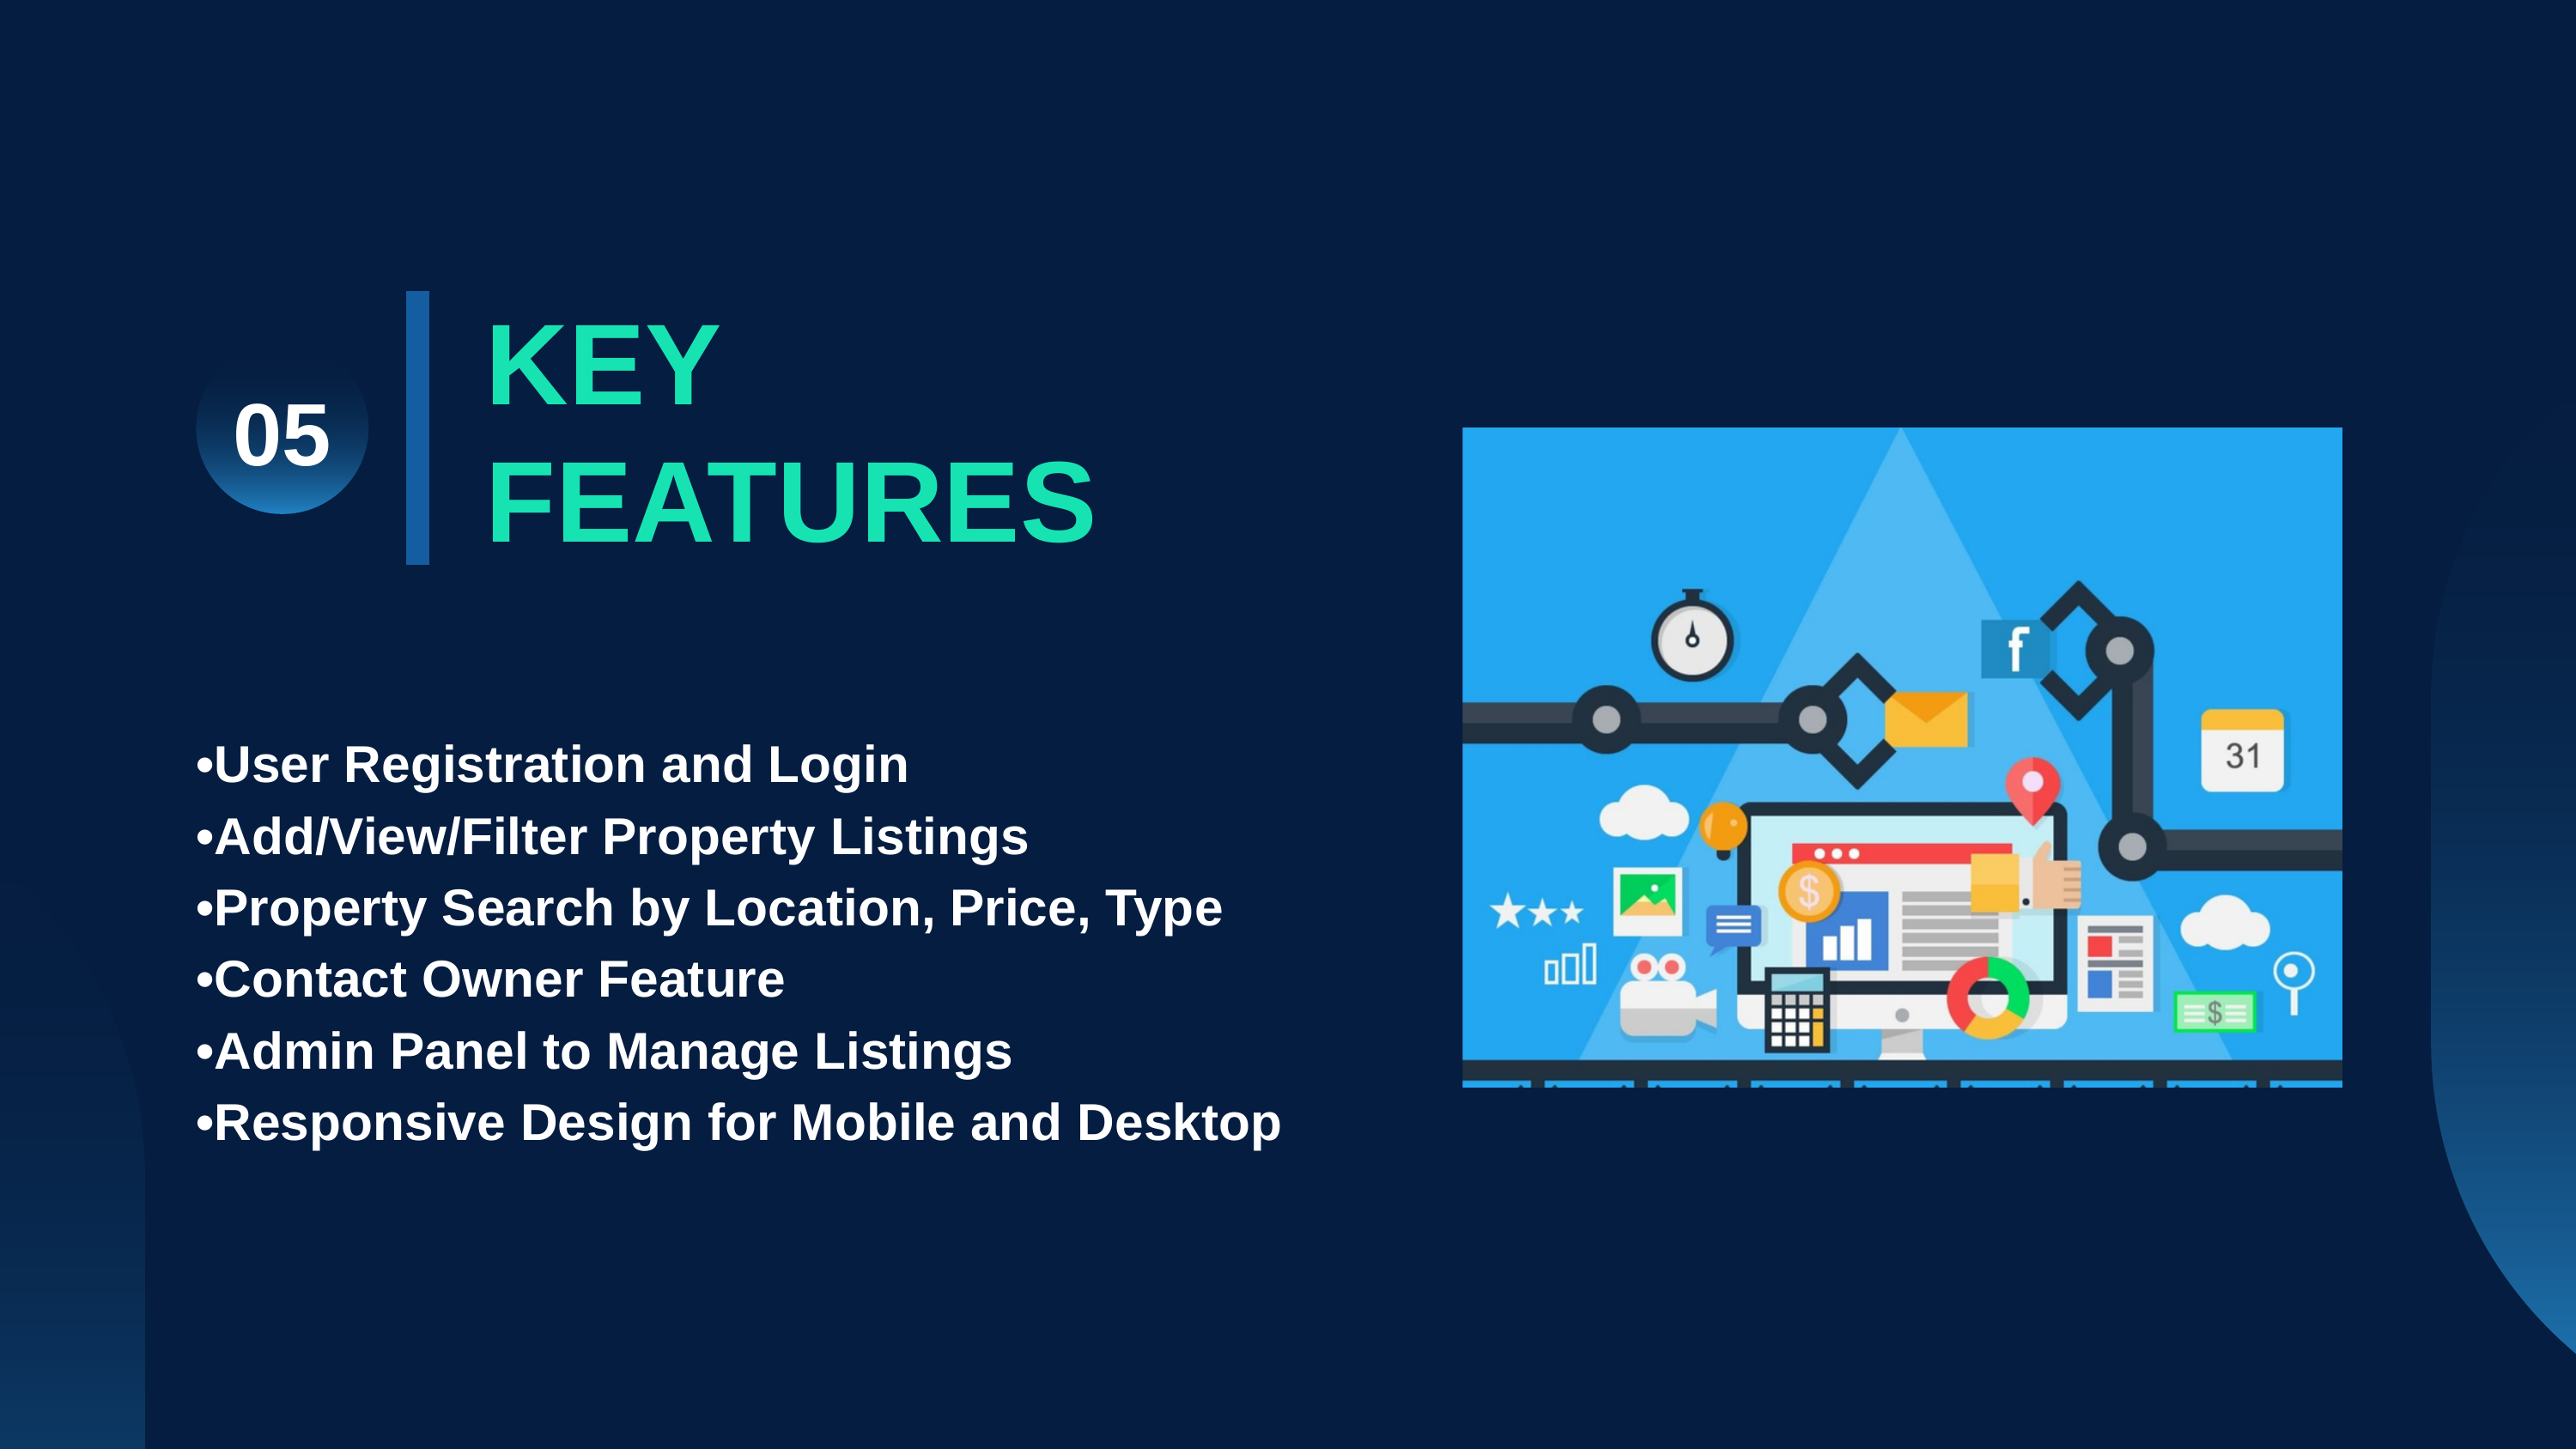

KEY FEATURES

05

•User Registration and Login
•Add/View/Filter Property Listings
•Property Search by Location, Price, Type
•Contact Owner Feature
•Admin Panel to Manage Listings
•Responsive Design for Mobile and Desktop